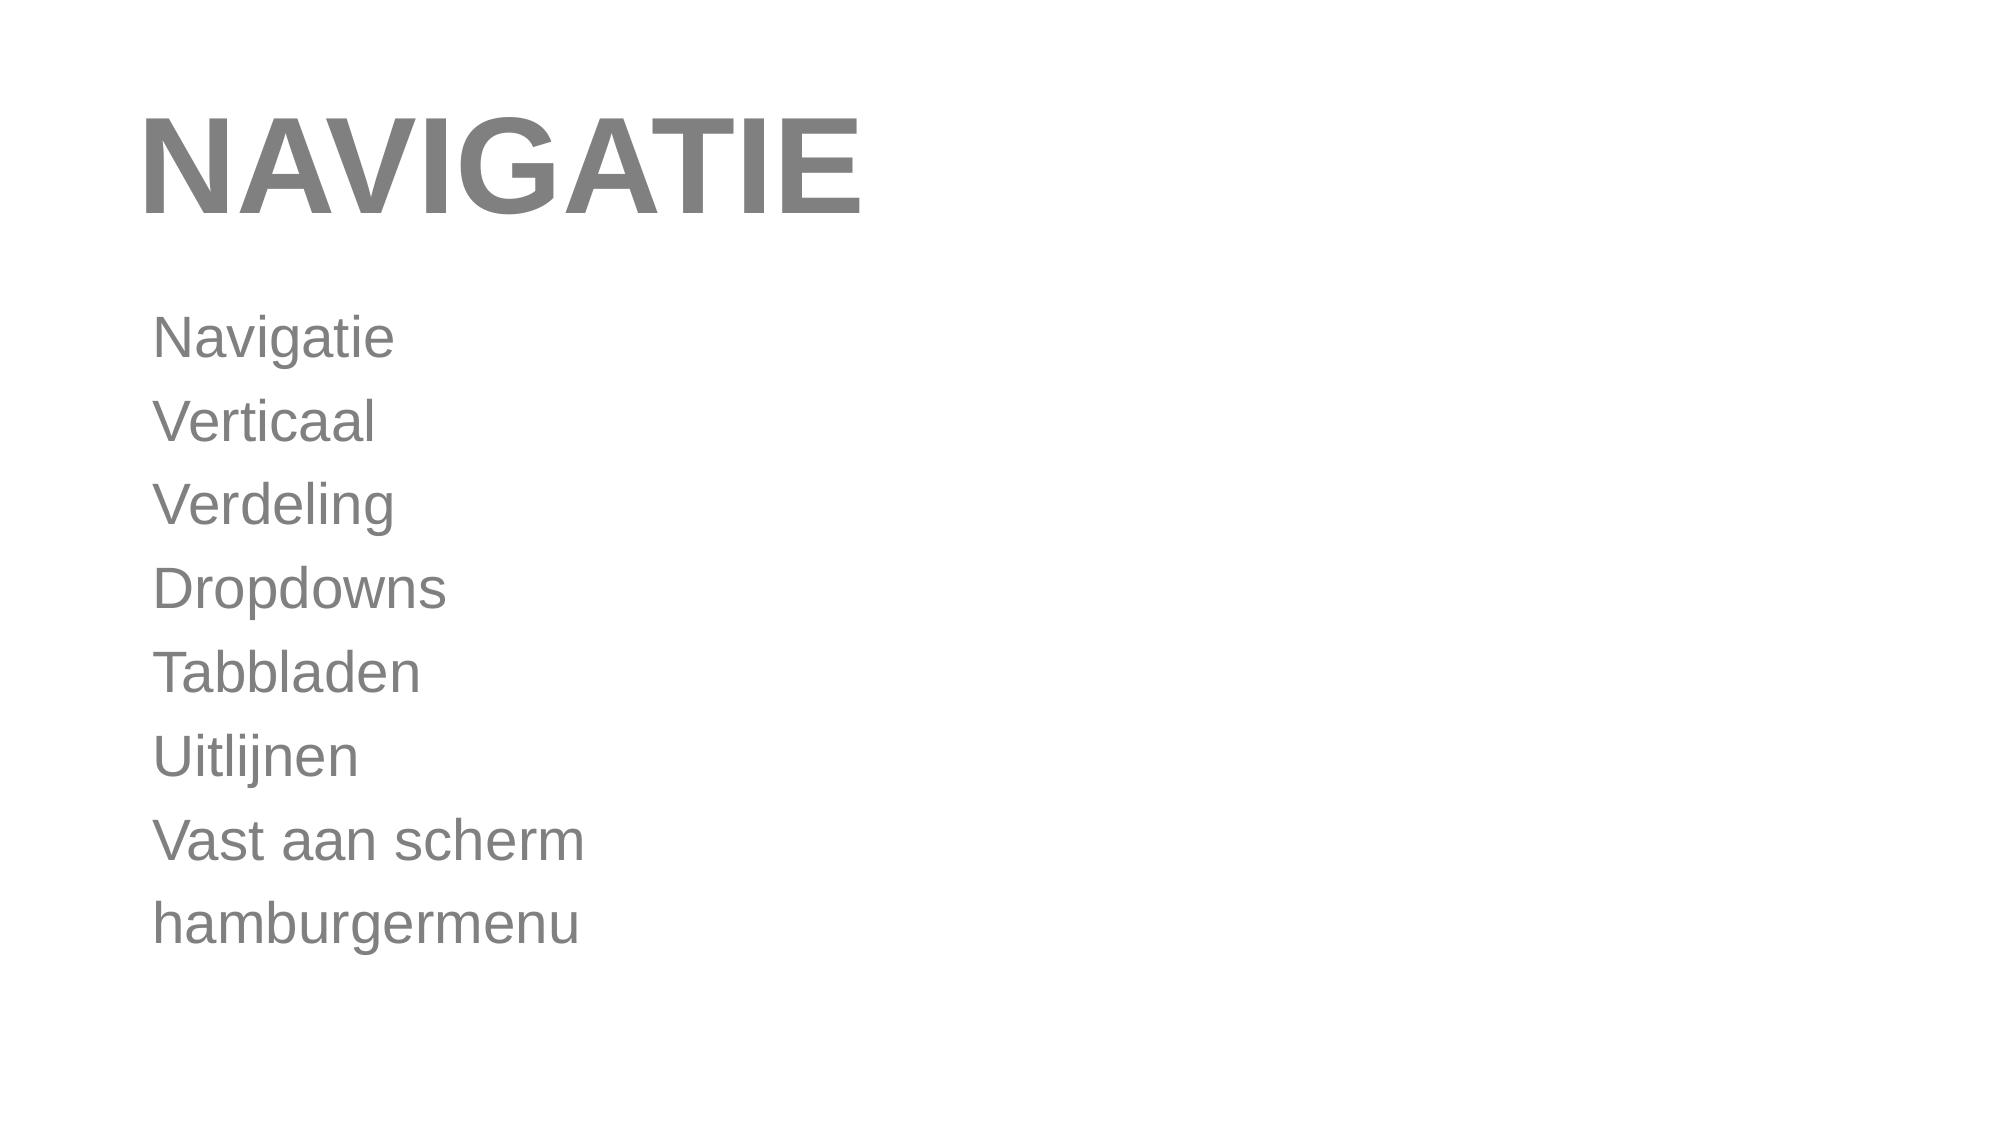

# NAVIGATIE
Navigatie
Verticaal
Verdeling
Dropdowns
Tabbladen
Uitlijnen
Vast aan scherm
hamburgermenu